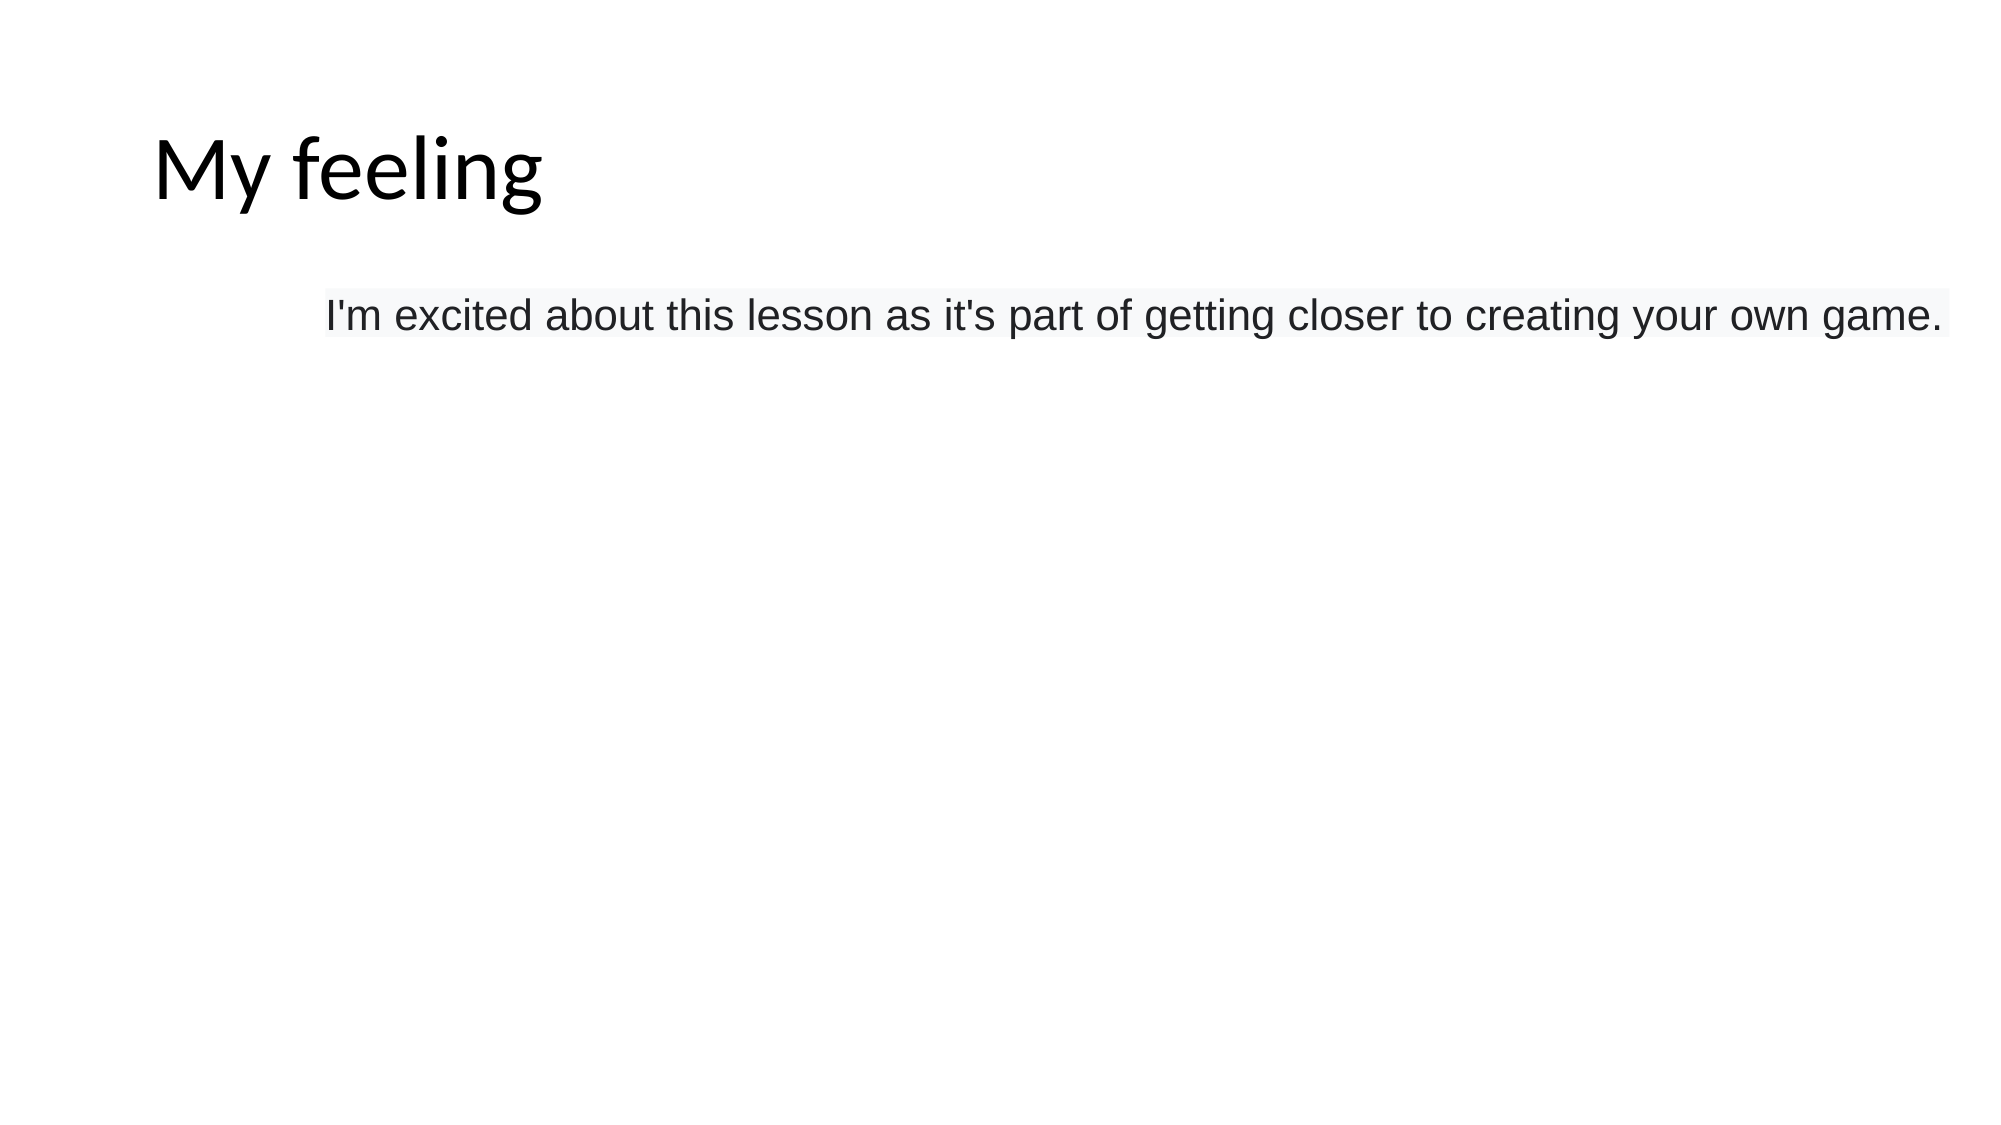

# My feeling
I'm excited about this lesson as it's part of getting closer to creating your own game.